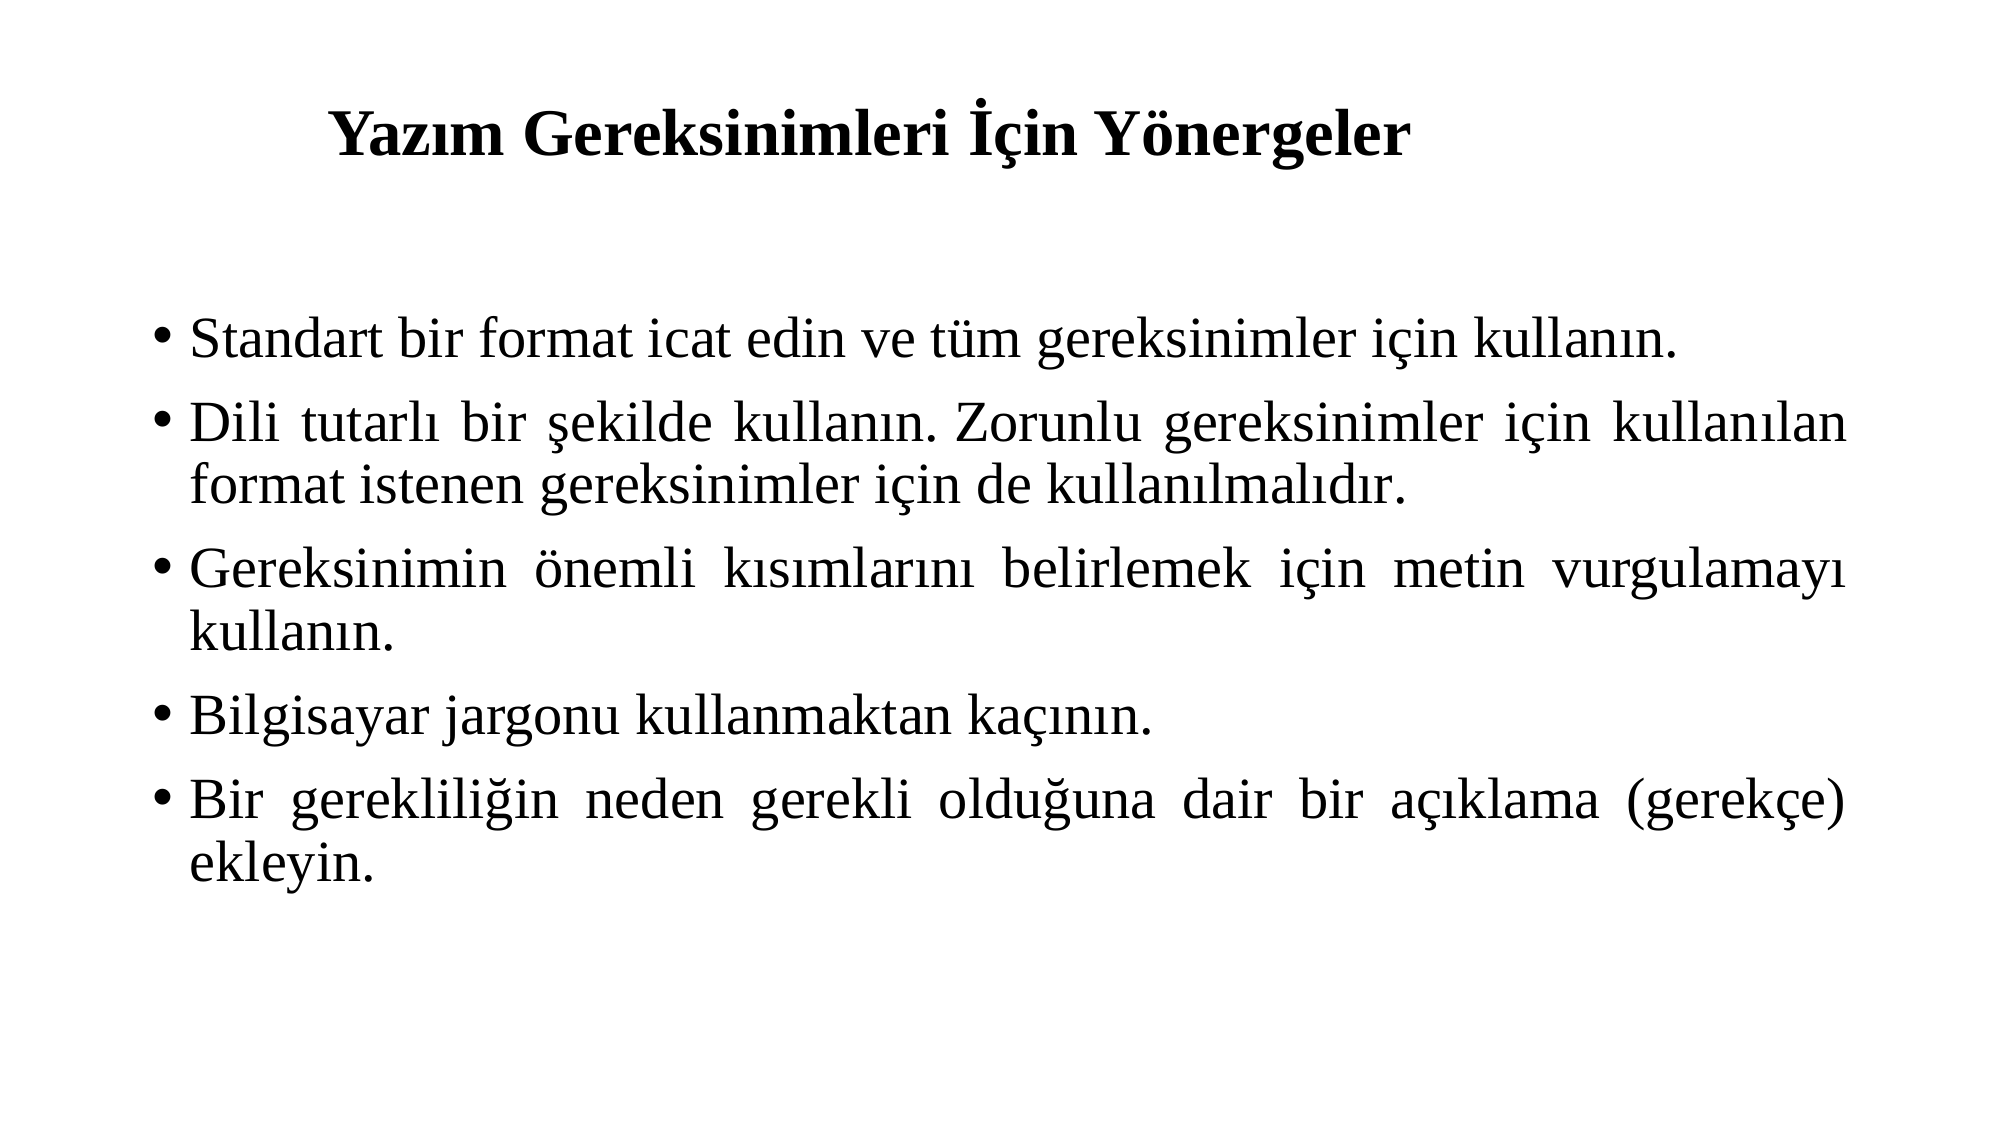

# Yazım Gereksinimleri İçin Yönergeler
Standart bir format icat edin ve tüm gereksinimler için kullanın.
Dili tutarlı bir şekilde kullanın. Zorunlu gereksinimler için kullanılan format istenen gereksinimler için de kullanılmalıdır.
Gereksinimin önemli kısımlarını belirlemek için metin vurgulamayı kullanın.
Bilgisayar jargonu kullanmaktan kaçının.
Bir gerekliliğin neden gerekli olduğuna dair bir açıklama (gerekçe) ekleyin.